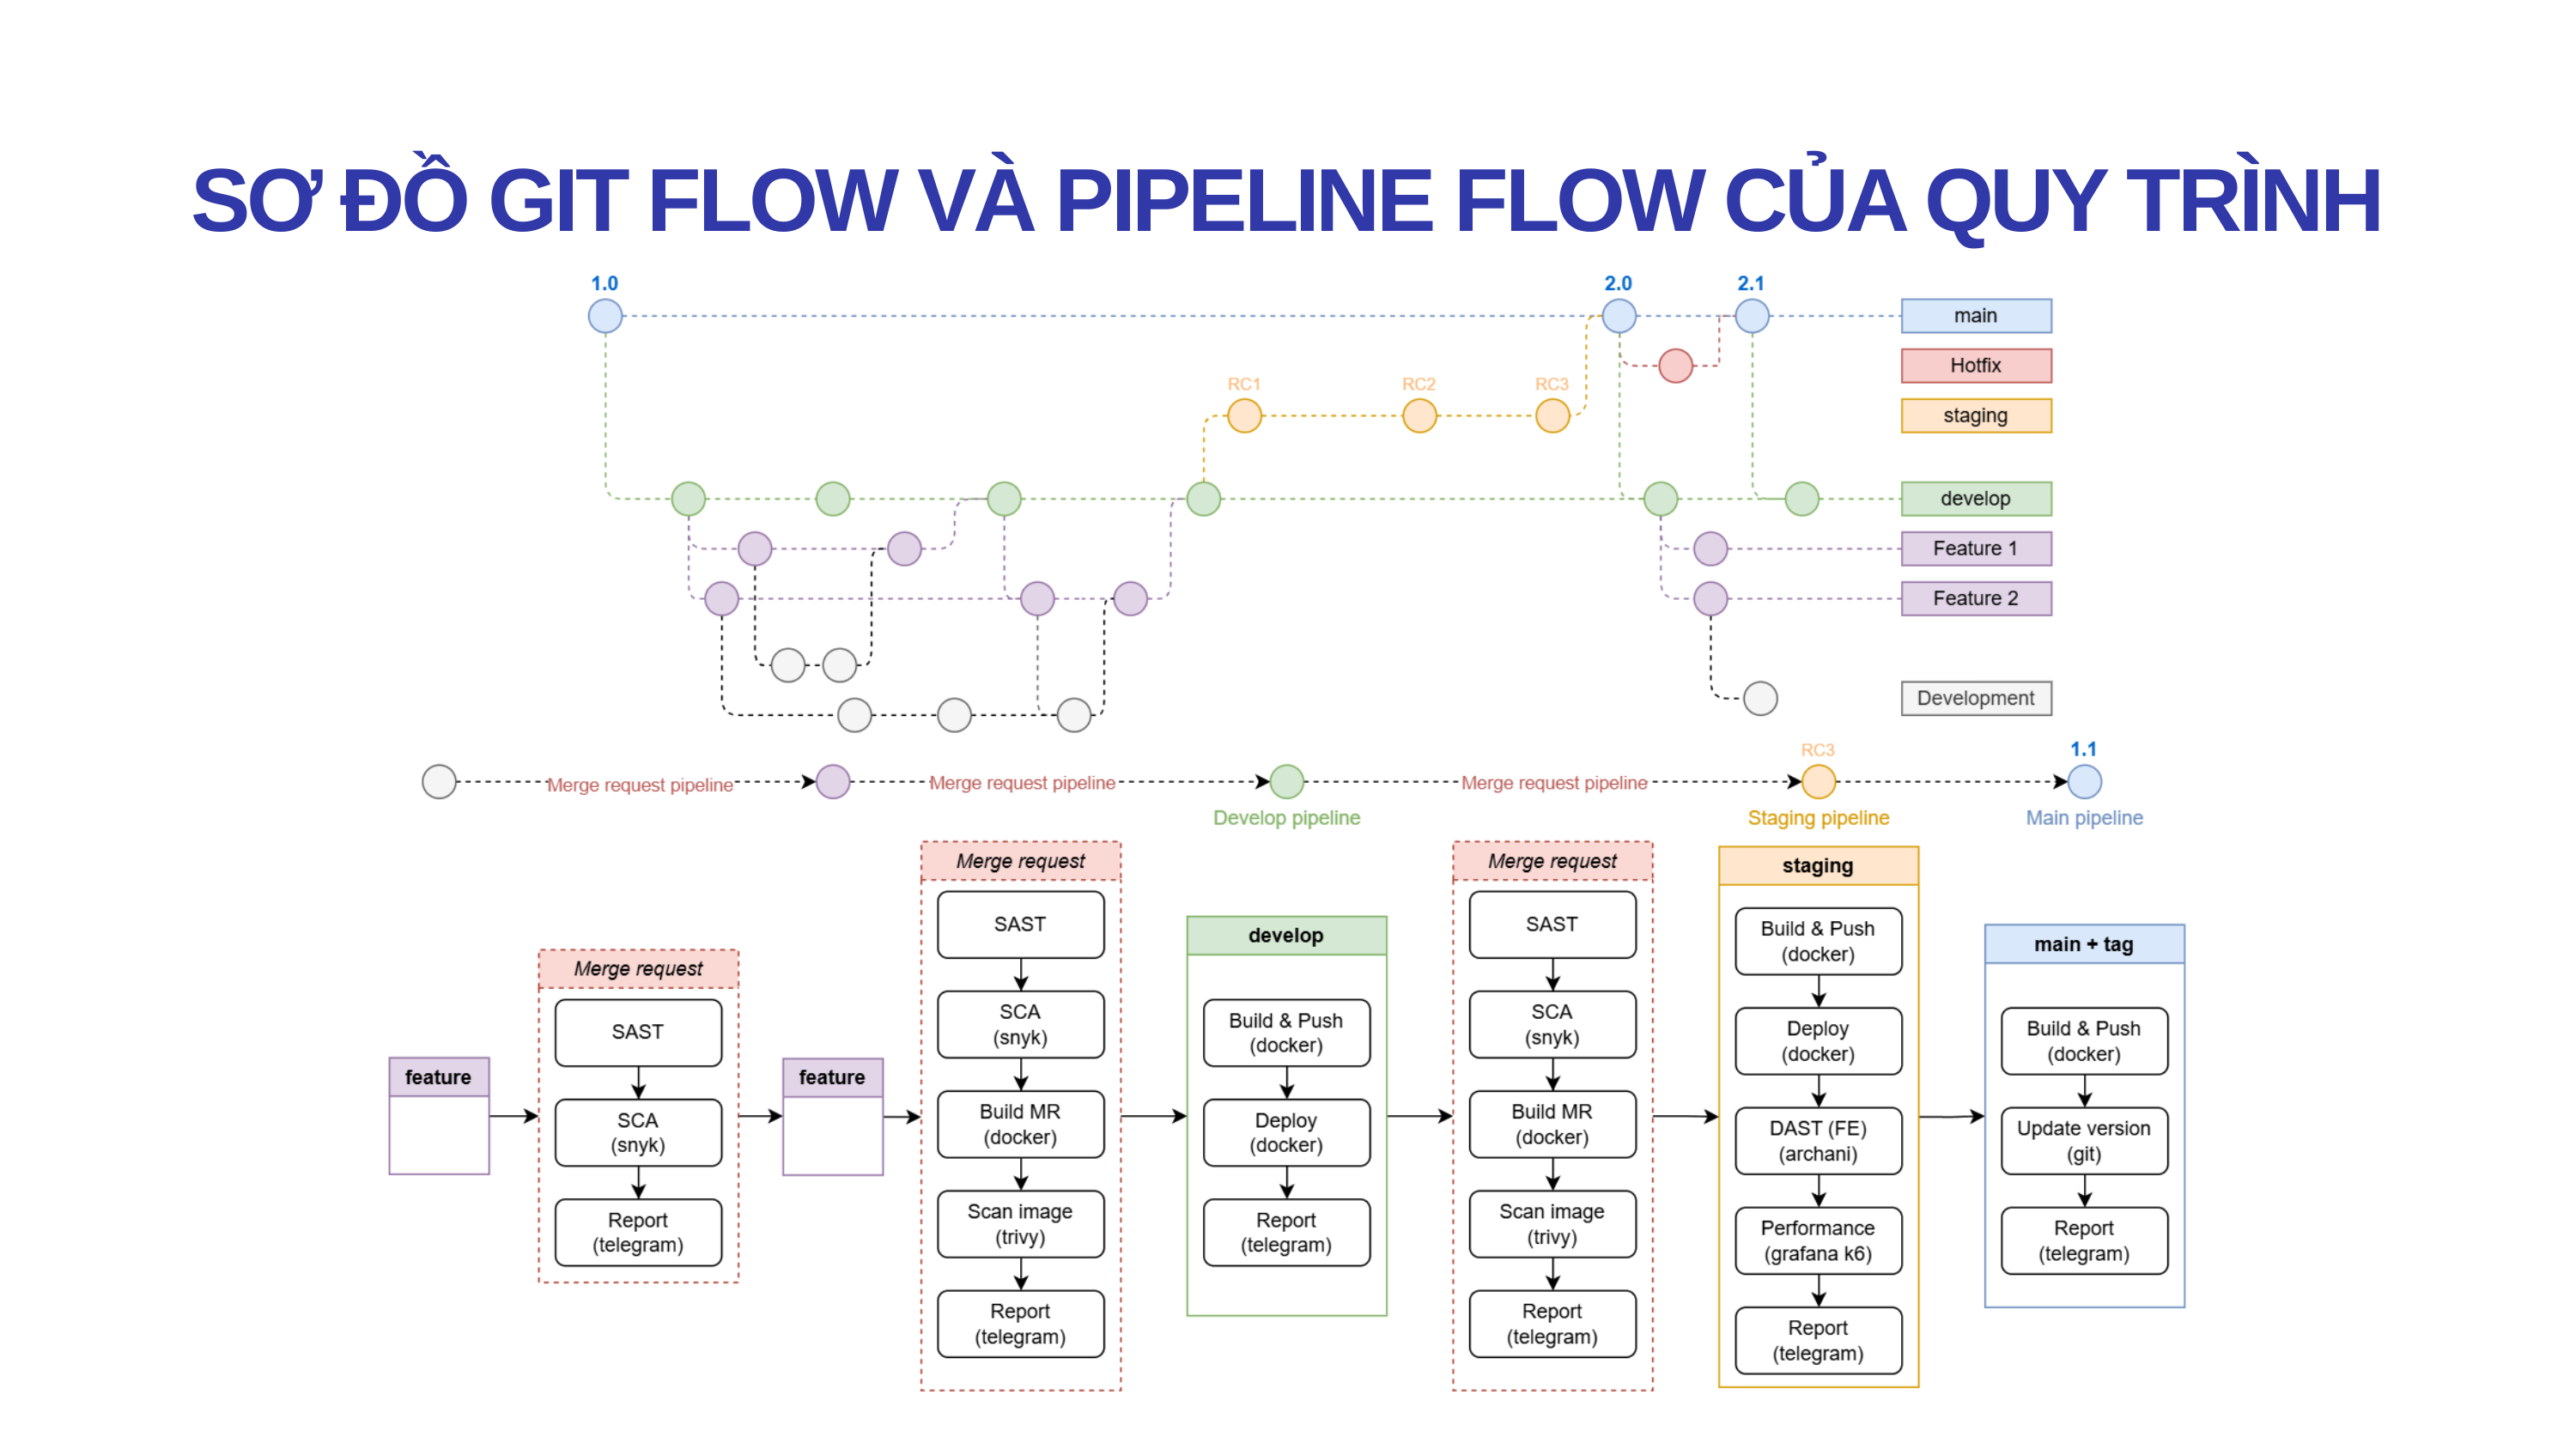

SƠ ĐỒ GIT FLOW VÀ PIPELINE FLOW CỦA QUY TRÌNH